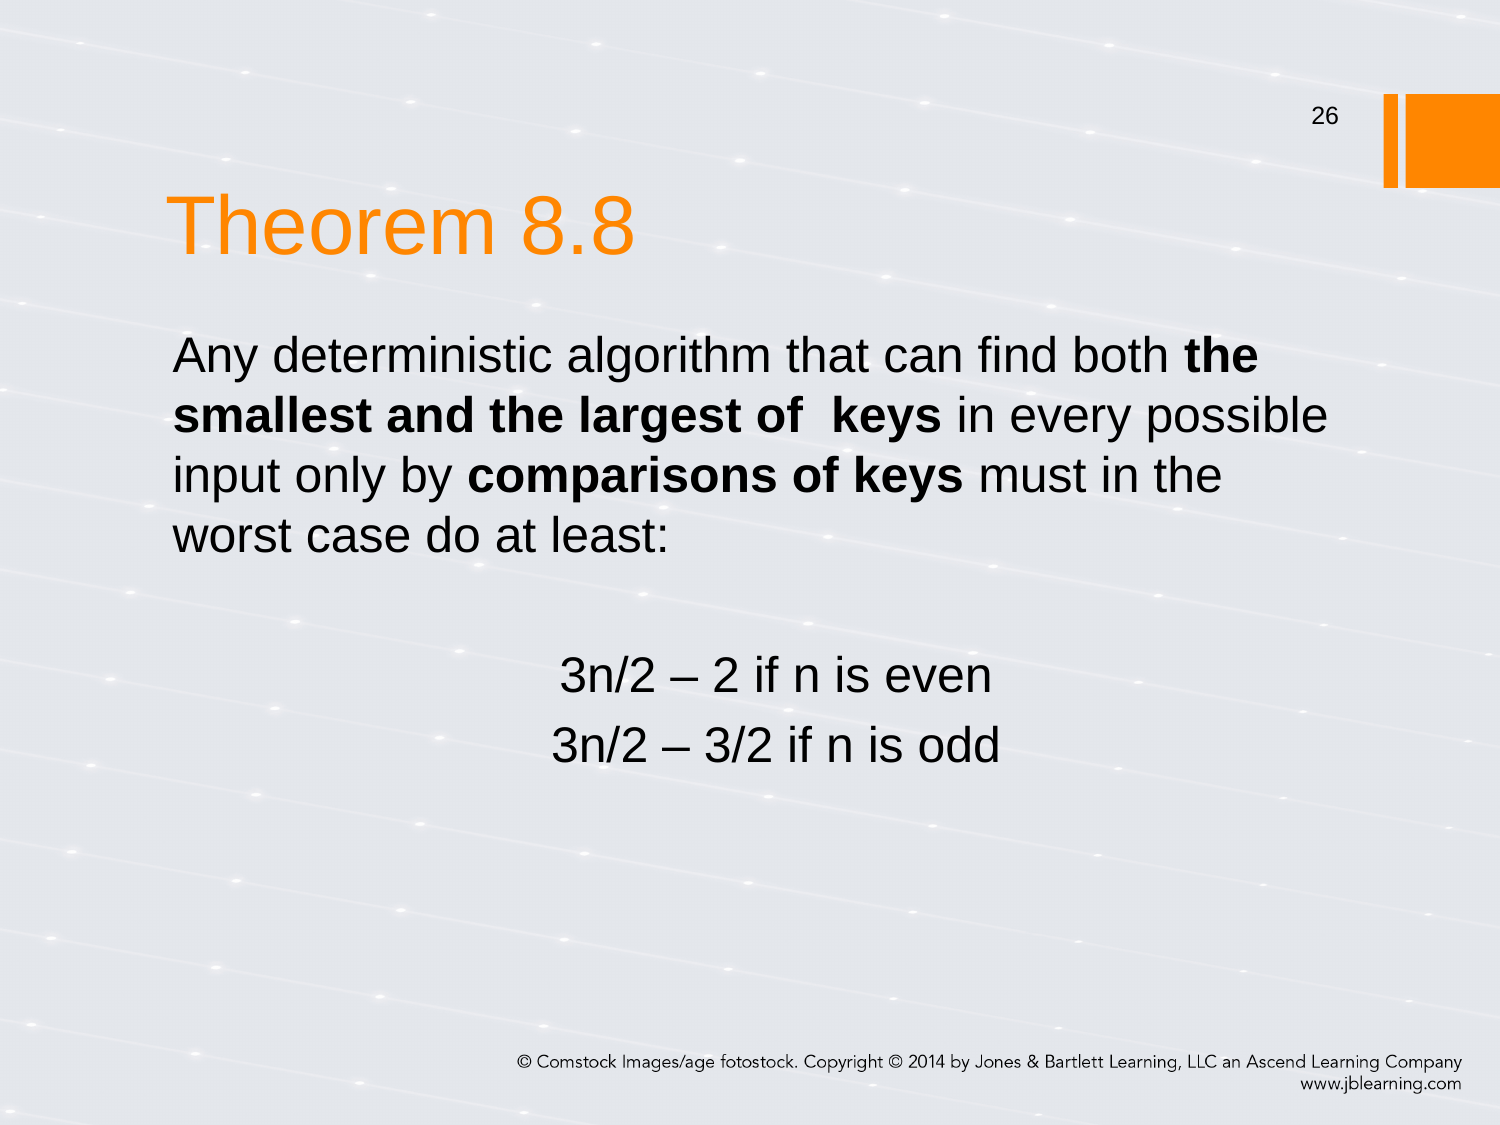

# Theorem 8.8
26
Any deterministic algorithm that can find both the smallest and the largest of  keys in every possible input only by comparisons of keys must in the worst case do at least:

3n/2 – 2 if n is even
3n/2 – 3/2 if n is odd